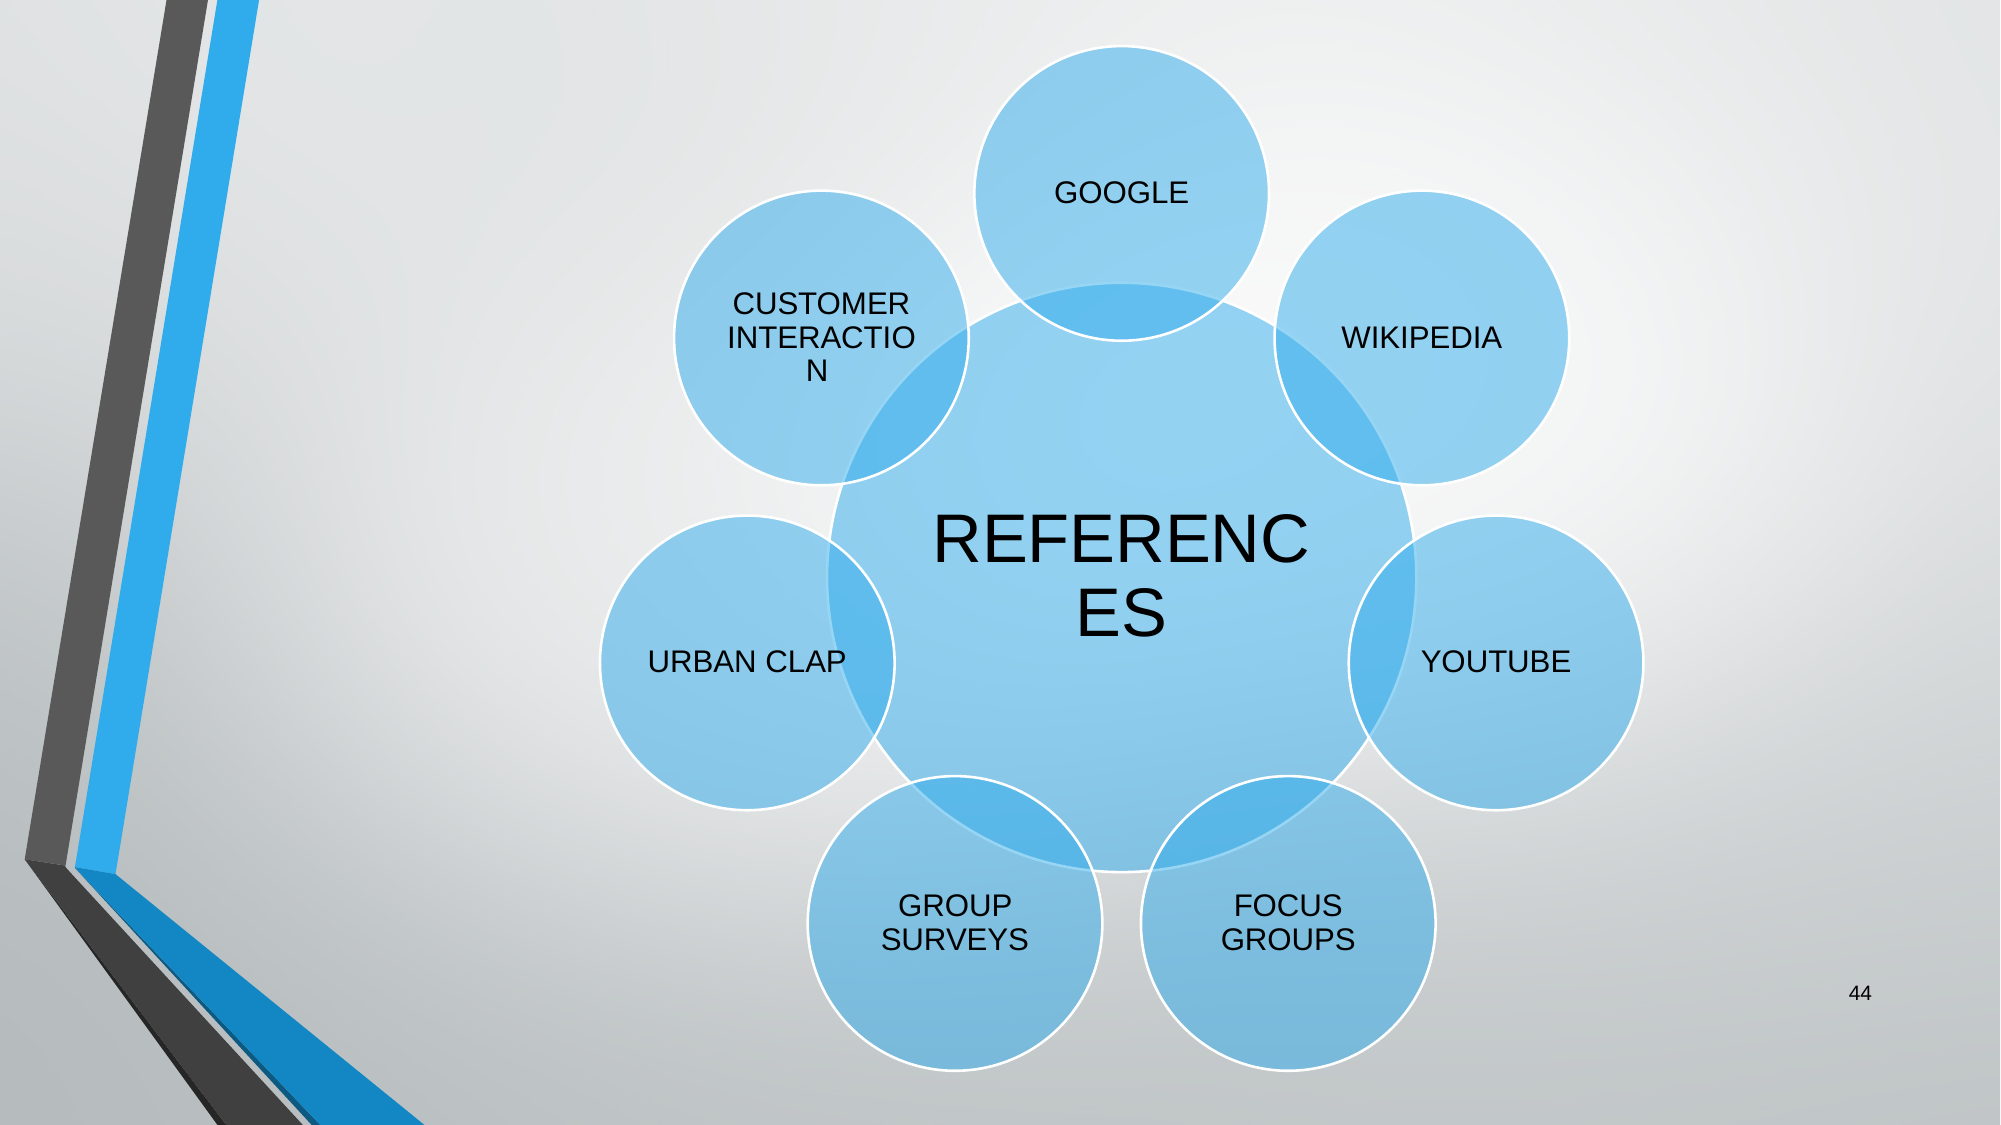

REFERENCES
GOOGLE
WIKIPEDIA
YOUTUBE
FOCUS GROUPS
GROUP SURVEYS
URBAN CLAP
CUSTOMER INTERACTION
44